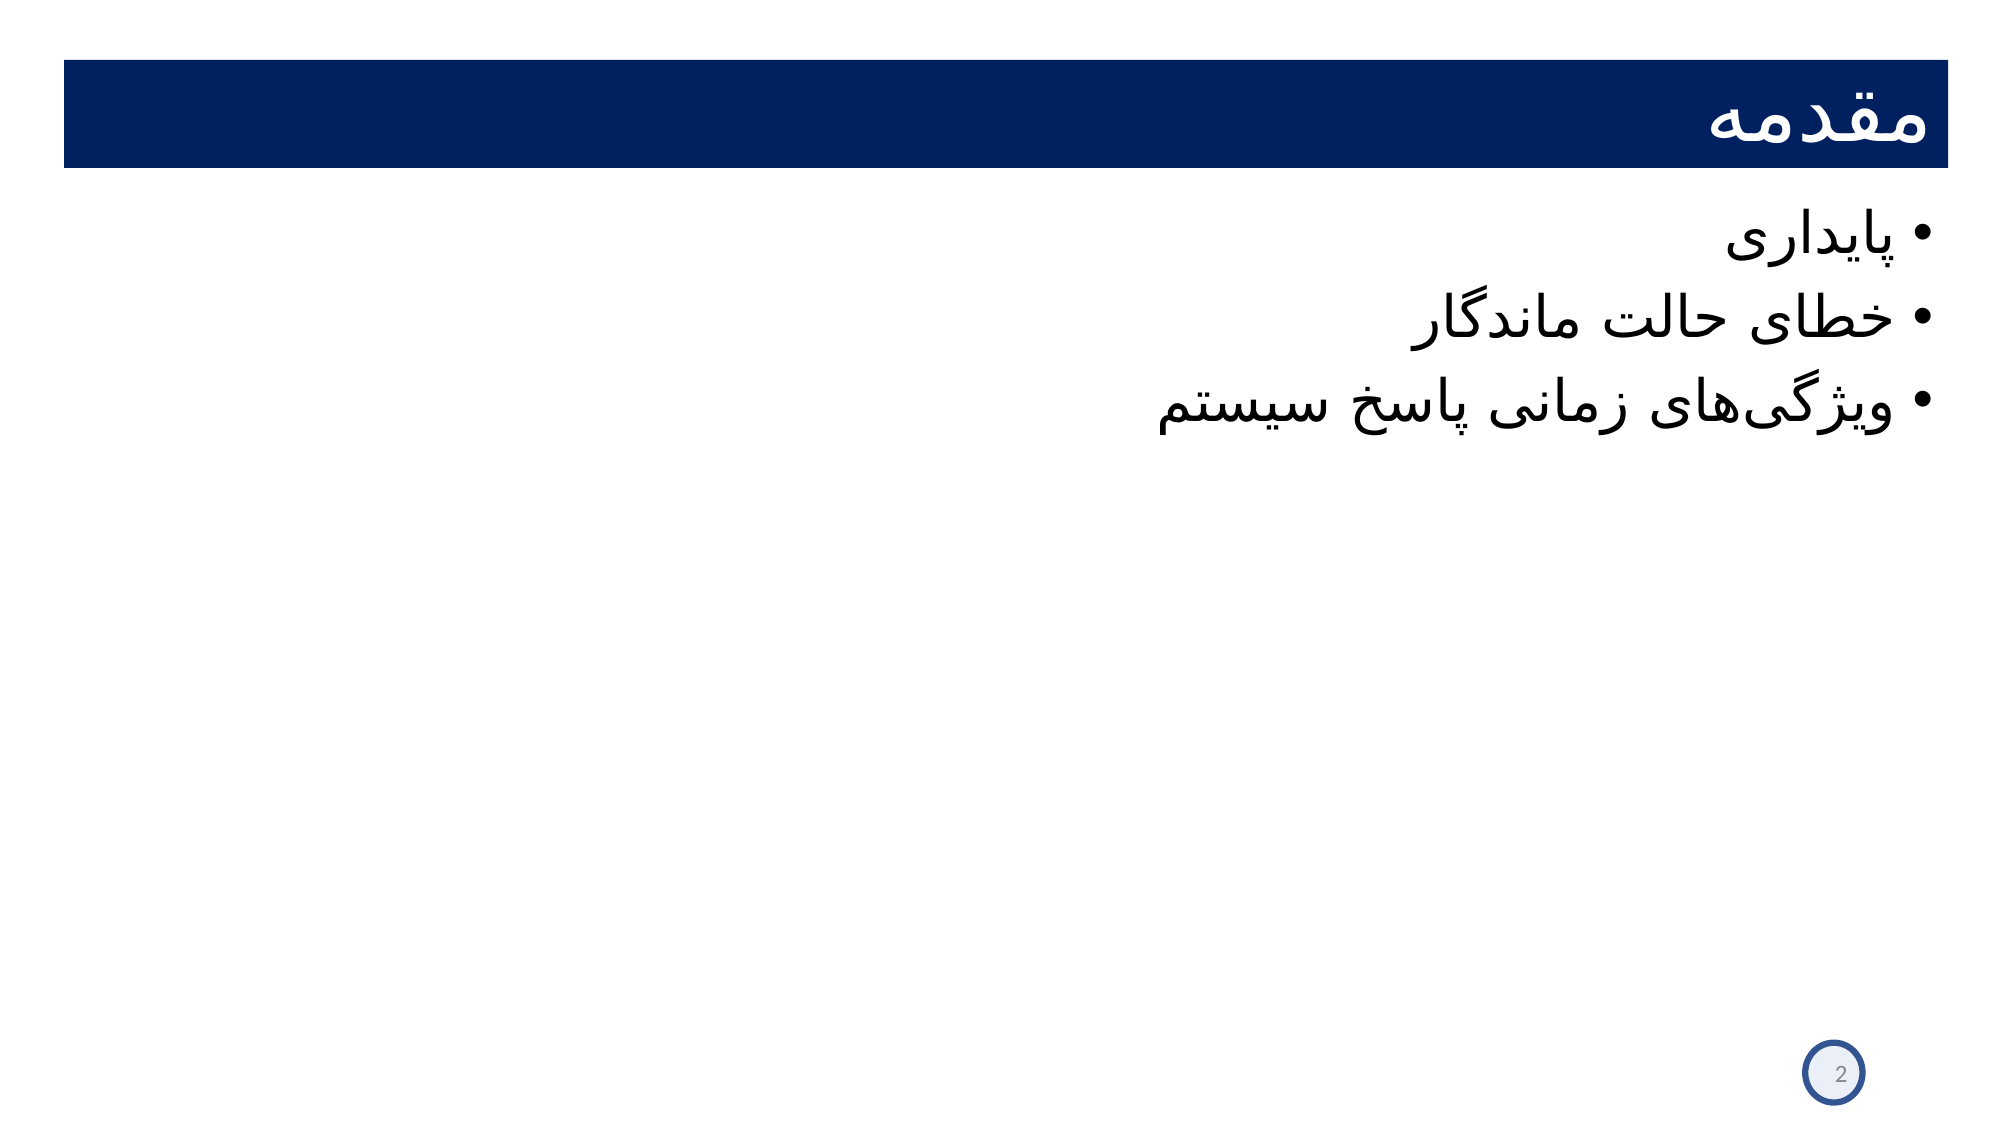

# مقدمه
پایداری
خطای حالت ماندگار
ویژگی‌های زمانی پاسخ سیستم

2